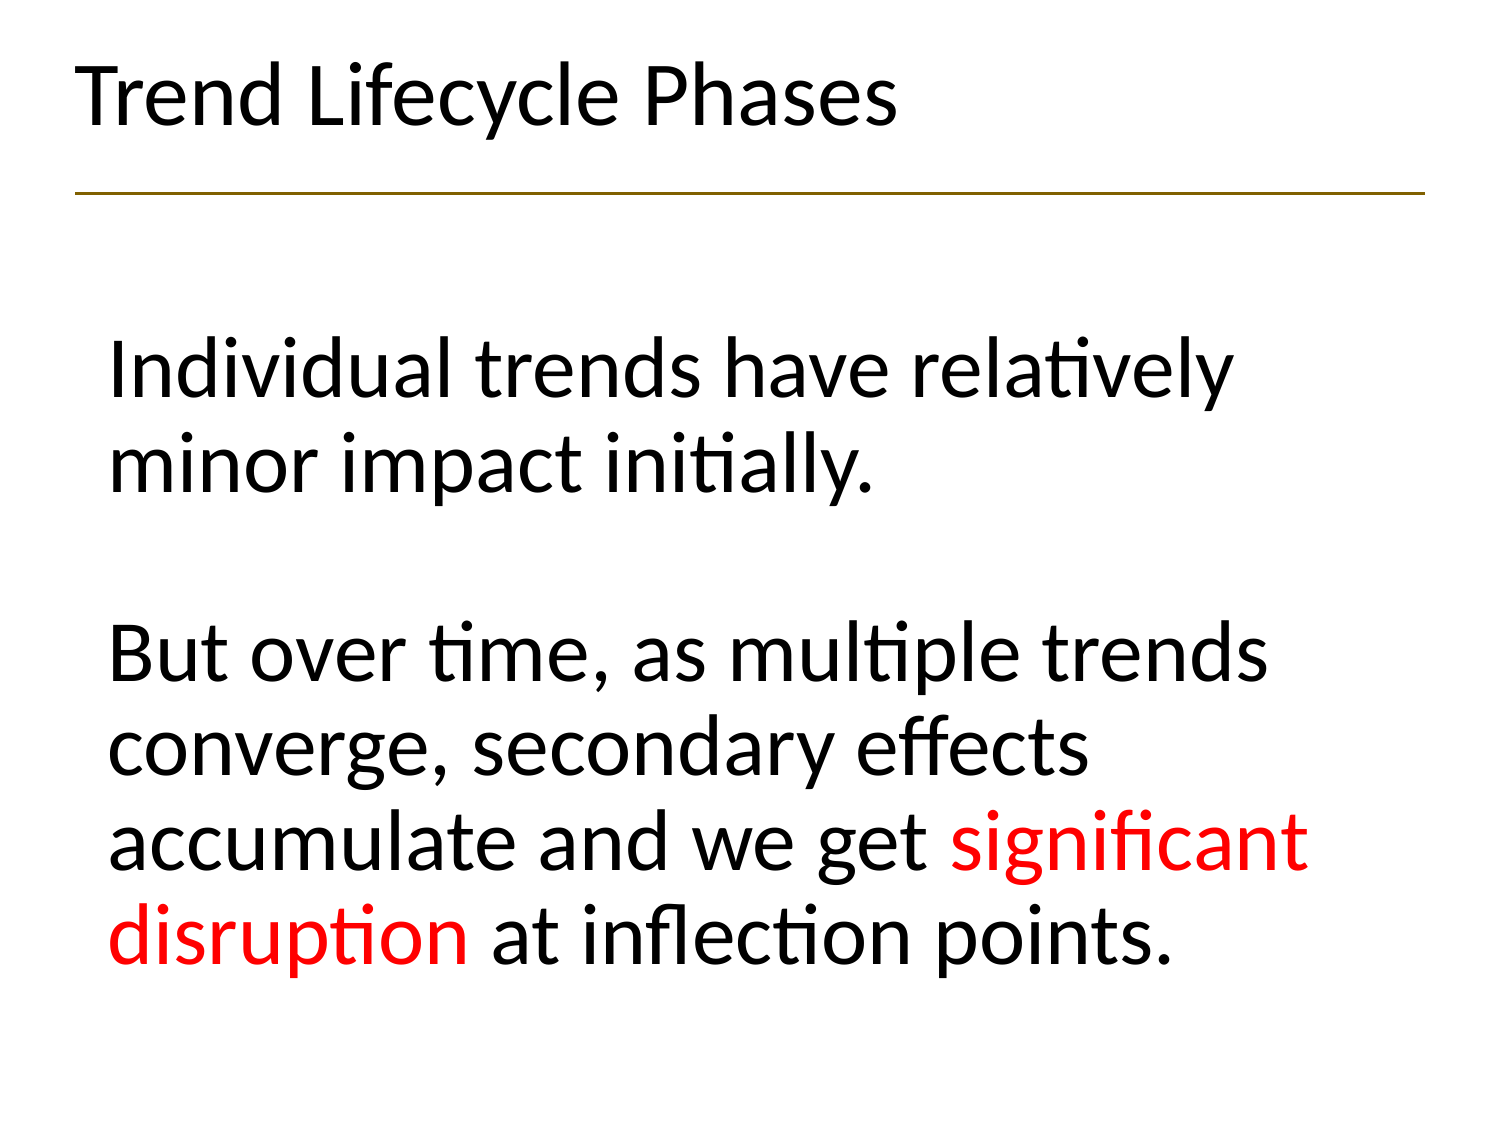

Trend Lifecycle Phases
# Individual trends have relatively minor impact initially. But over time, as multiple trends converge, secondary effects accumulate and we get significant disruption at inflection points.
13